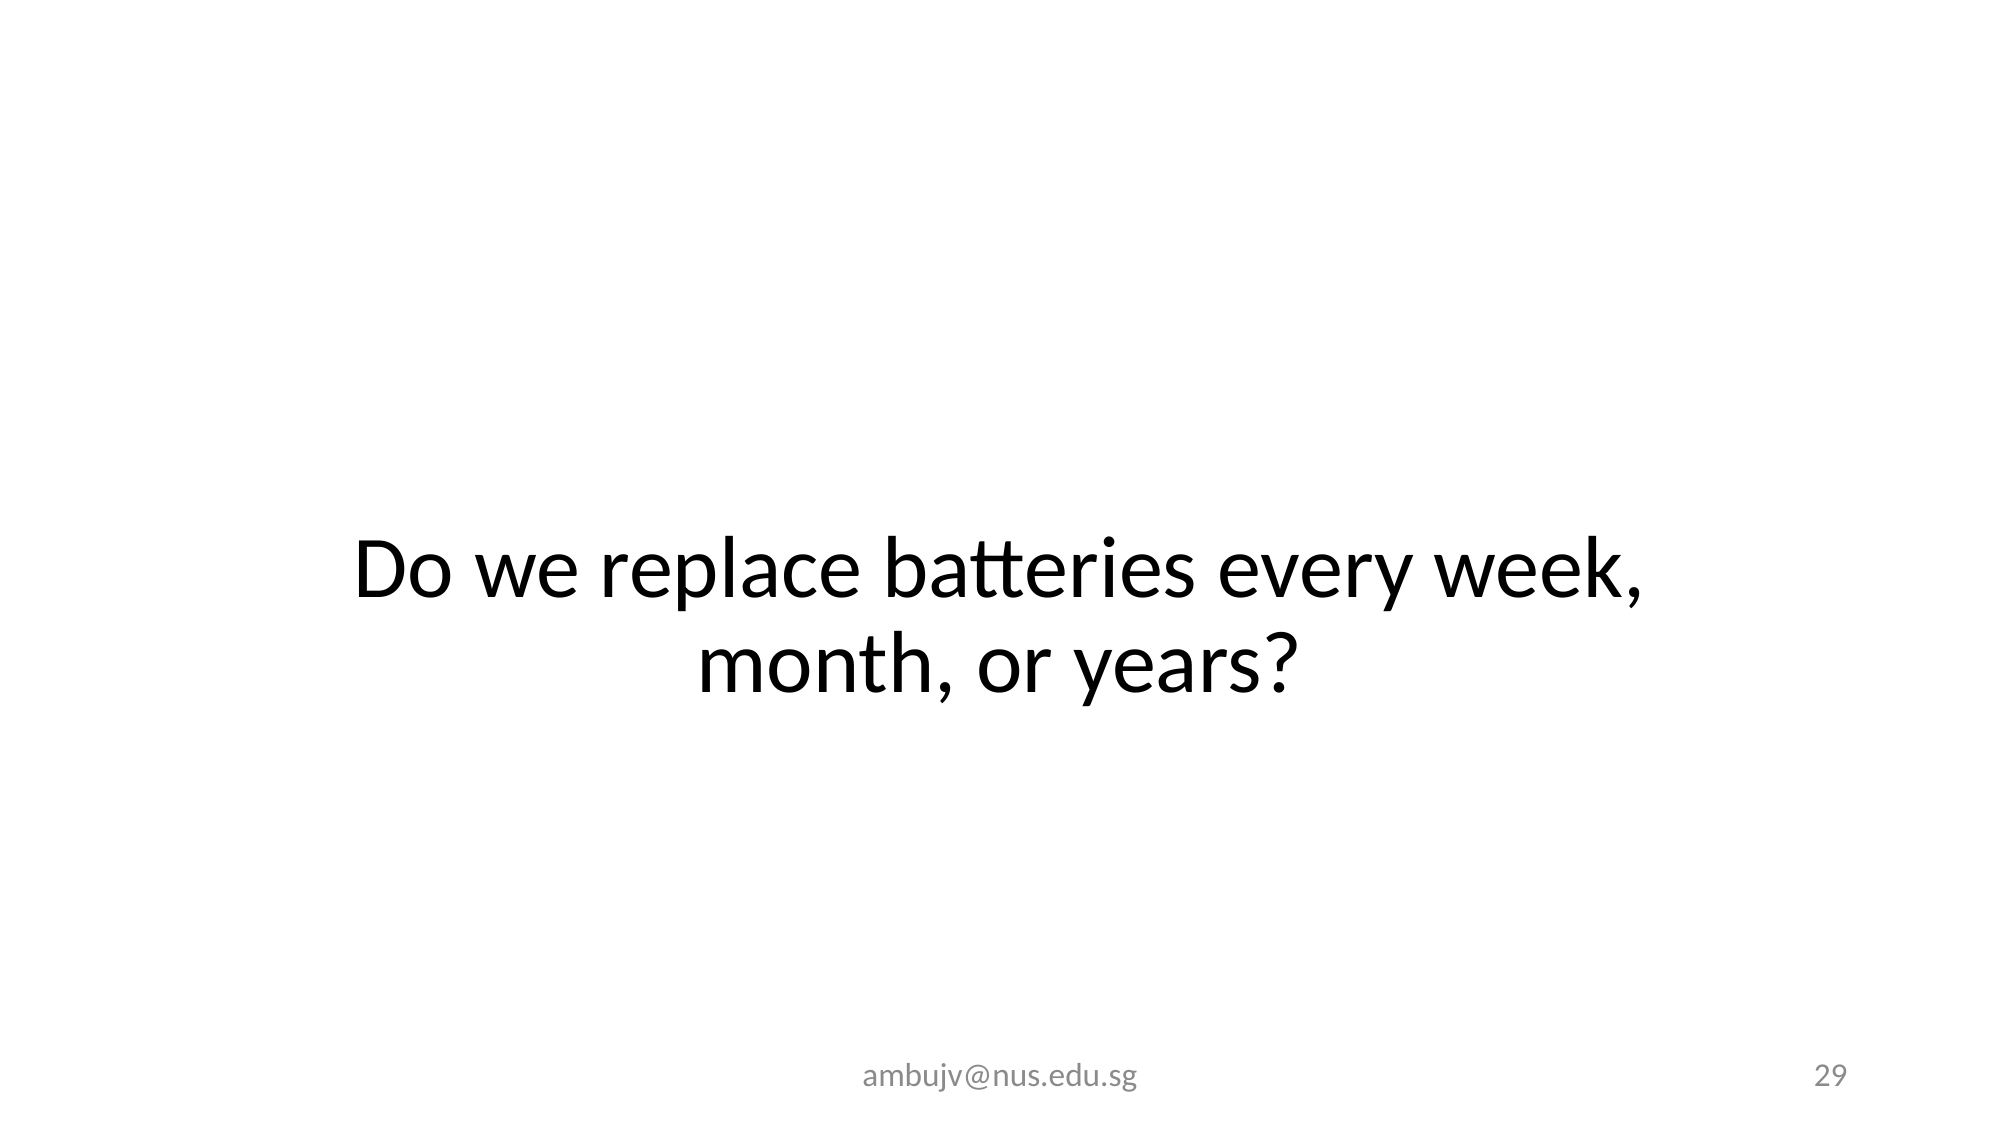

Do we replace batteries every week, month, or years?

ambujv@nus.edu.sg
29